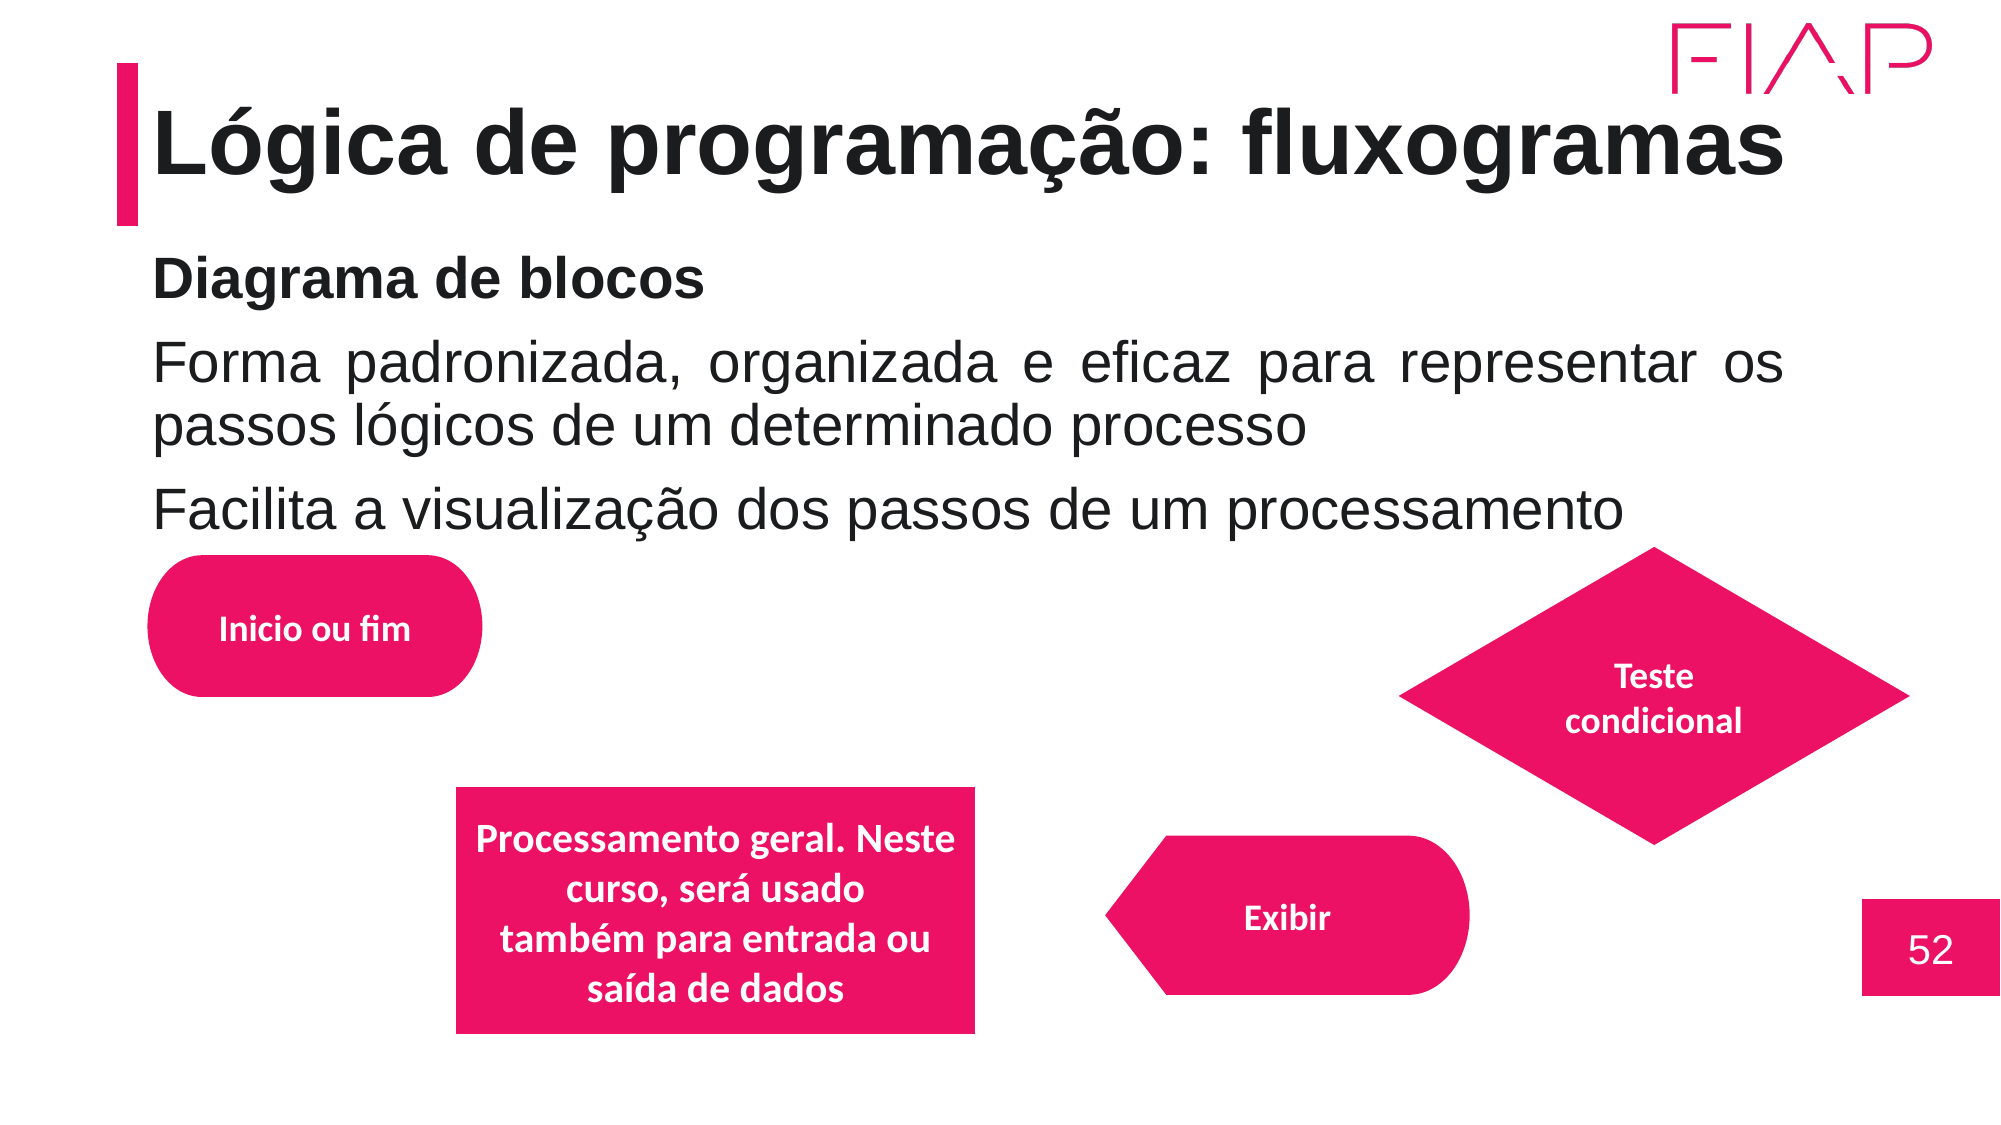

# Lógica de programação: fluxogramas
Diagrama de blocos
Forma padronizada, organizada e eficaz para representar os passos lógicos de um determinado processo
Facilita a visualização dos passos de um processamento
Teste condicional
Inicio ou fim
Processamento geral. Neste curso, será usado
também para entrada ou saída de dados
Exibir
52